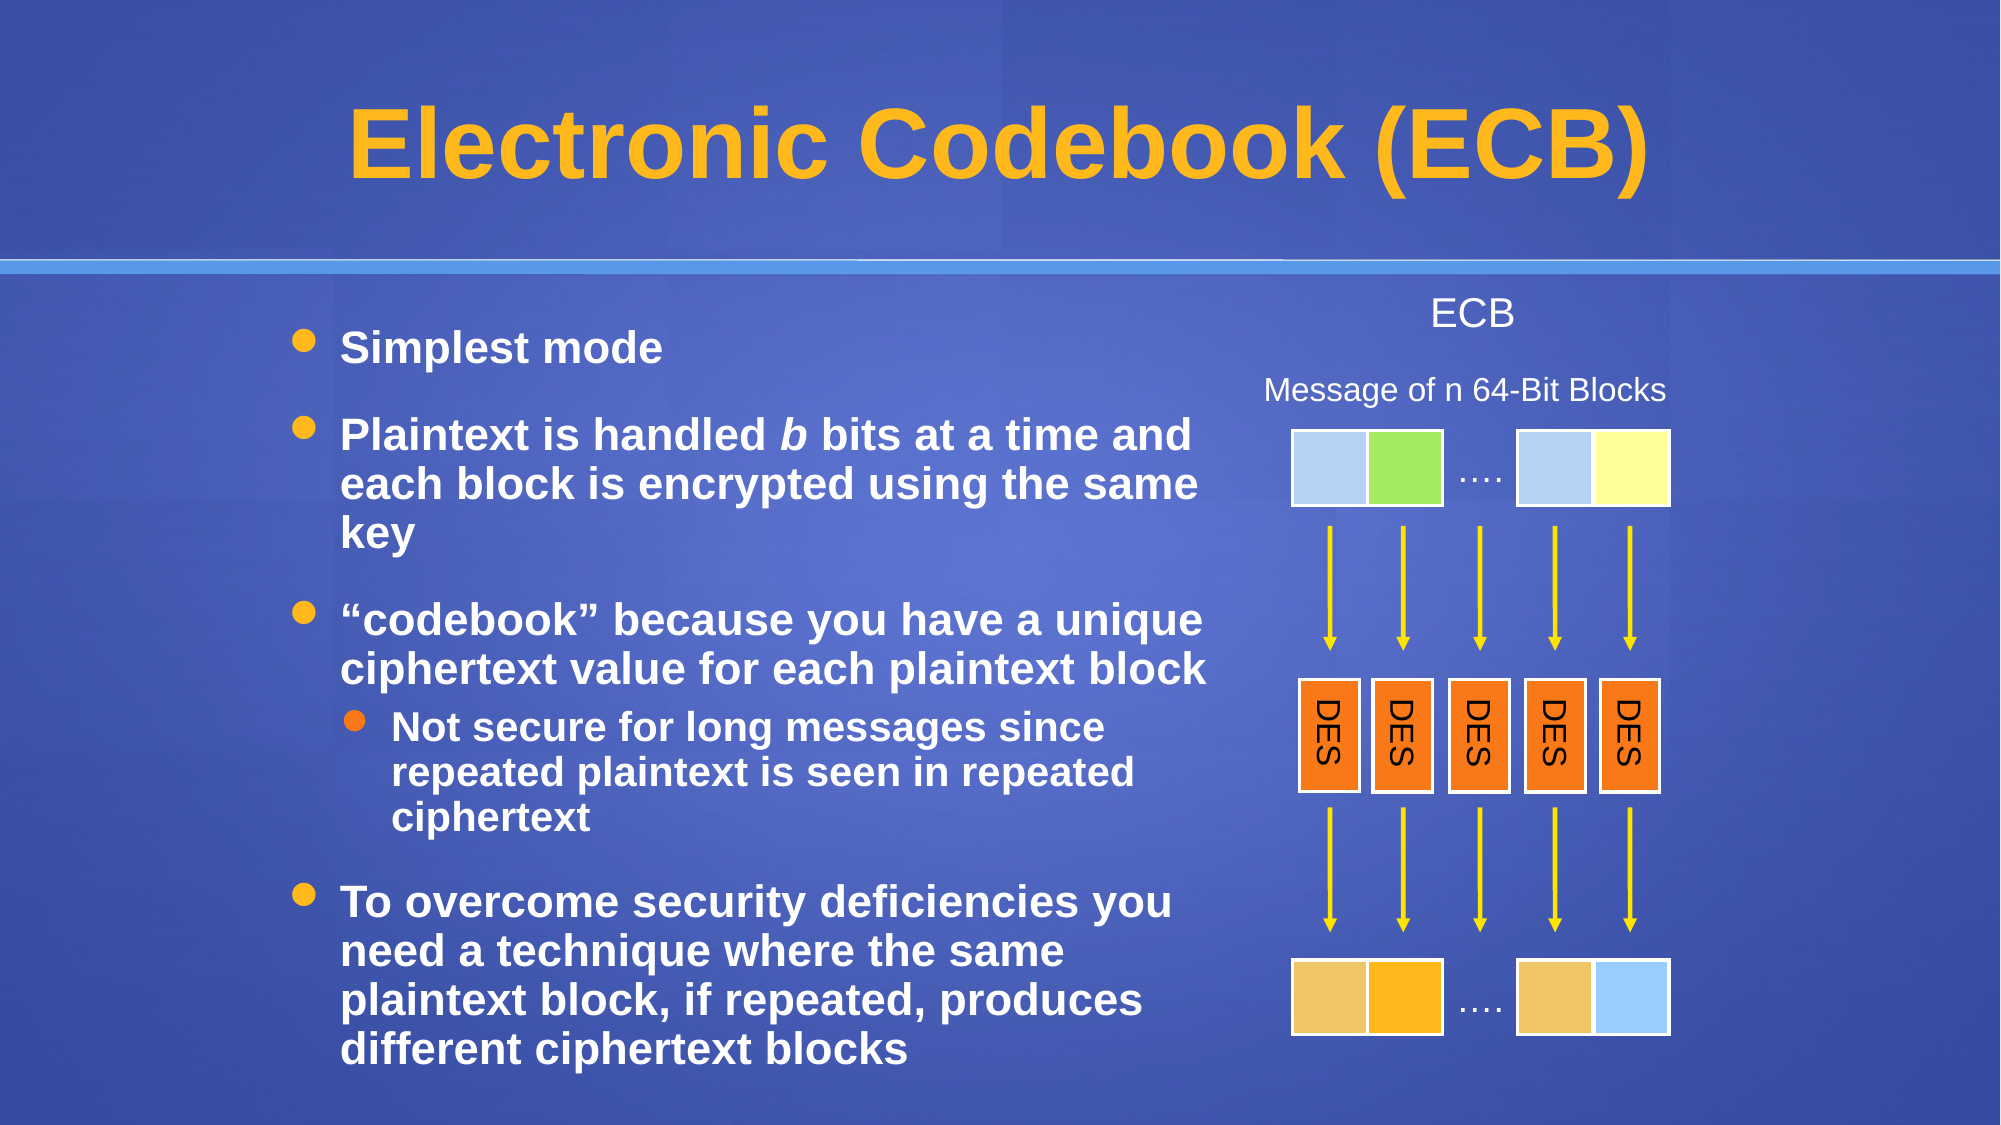

# Electronic Codebook (ECB)
ECB
Message of n 64-Bit Blocks

….

DES

DES
DES
DES
DES

….

Simplest mode
Plaintext is handled b bits at a time and each block is encrypted using the same key
“codebook” because you have a unique ciphertext value for each plaintext block
Not secure for long messages since repeated plaintext is seen in repeated ciphertext
To overcome security deficiencies you need a technique where the same plaintext block, if repeated, produces different ciphertext blocks